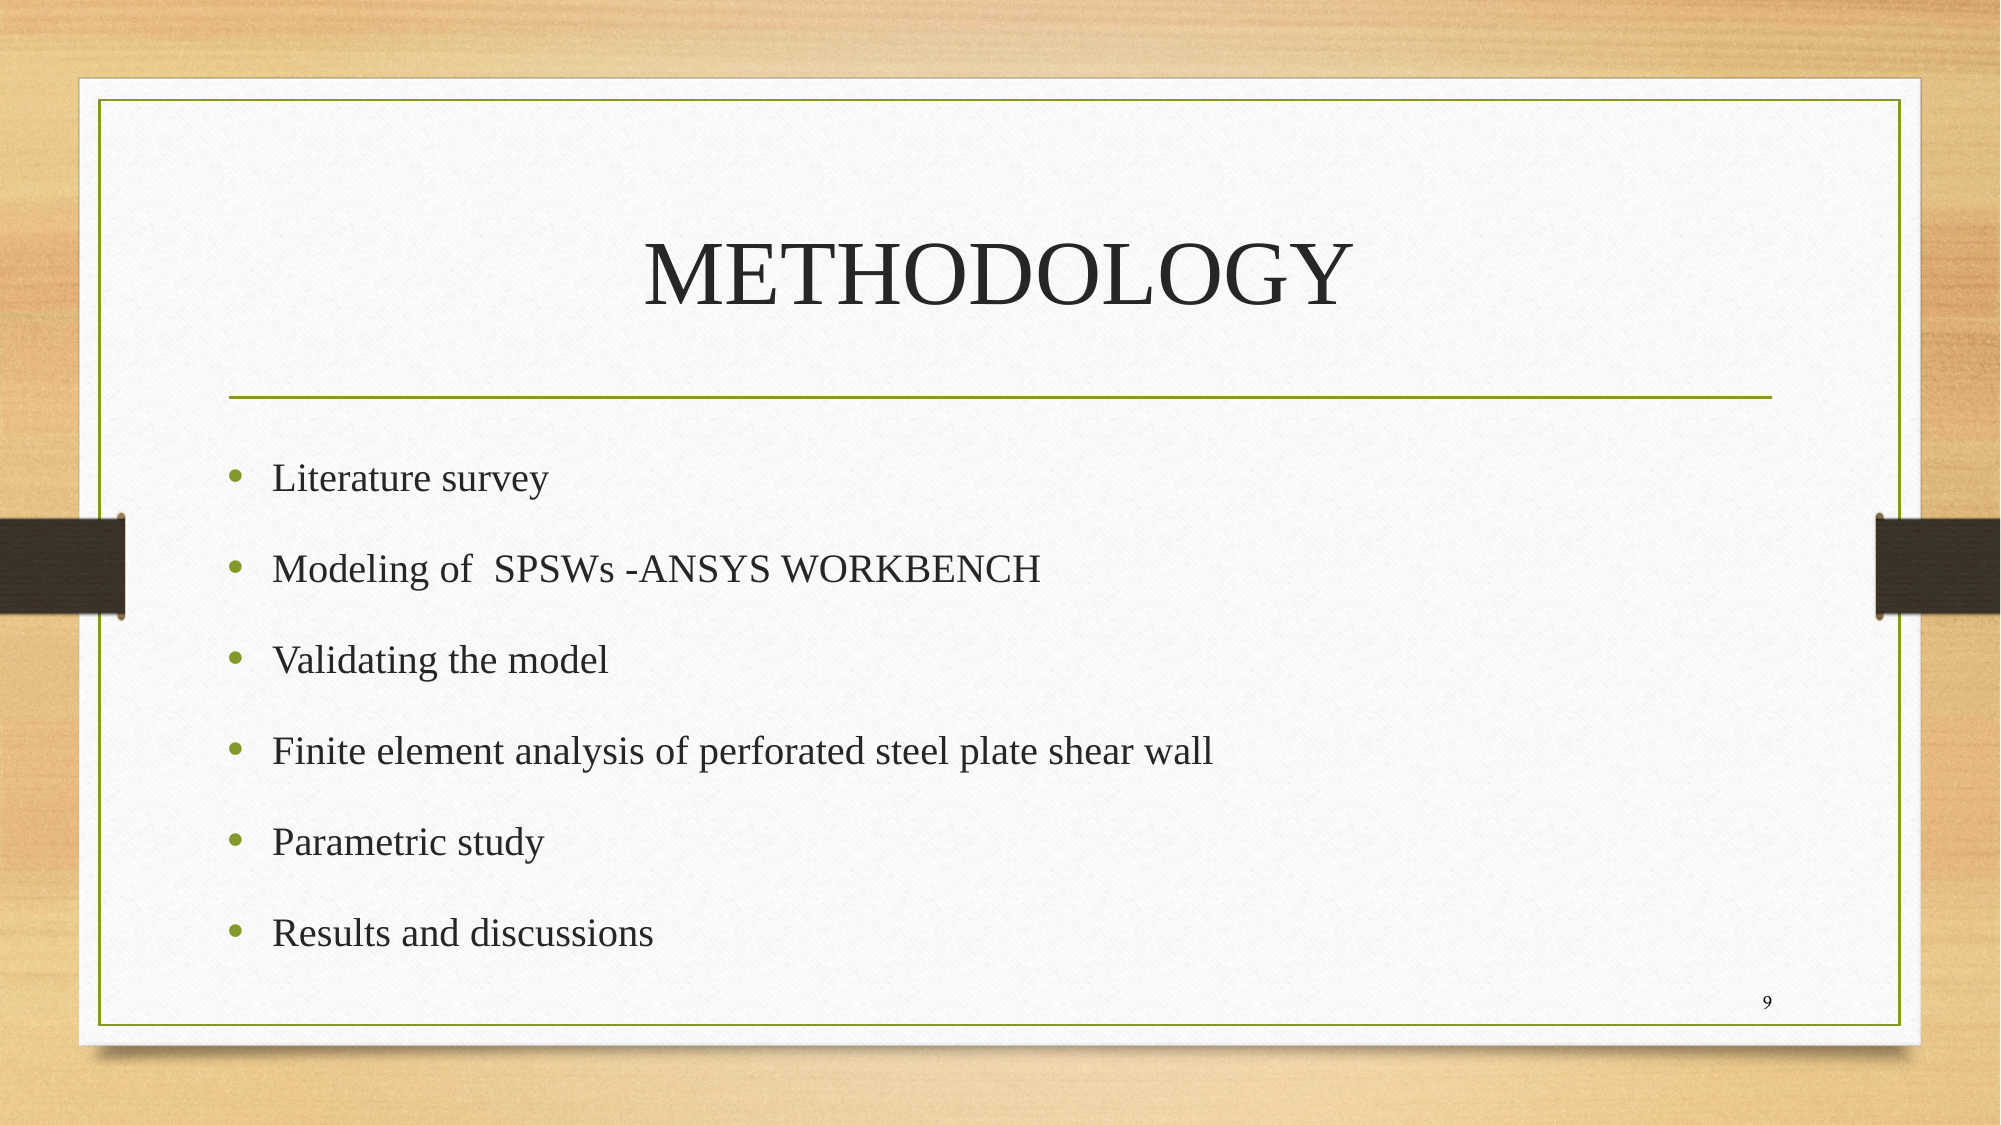

# METHODOLOGY
Literature survey
Modeling of  SPSWs -ANSYS WORKBENCH
Validating the model
Finite element analysis of perforated steel plate shear wall
Parametric study
Results and discussions

9